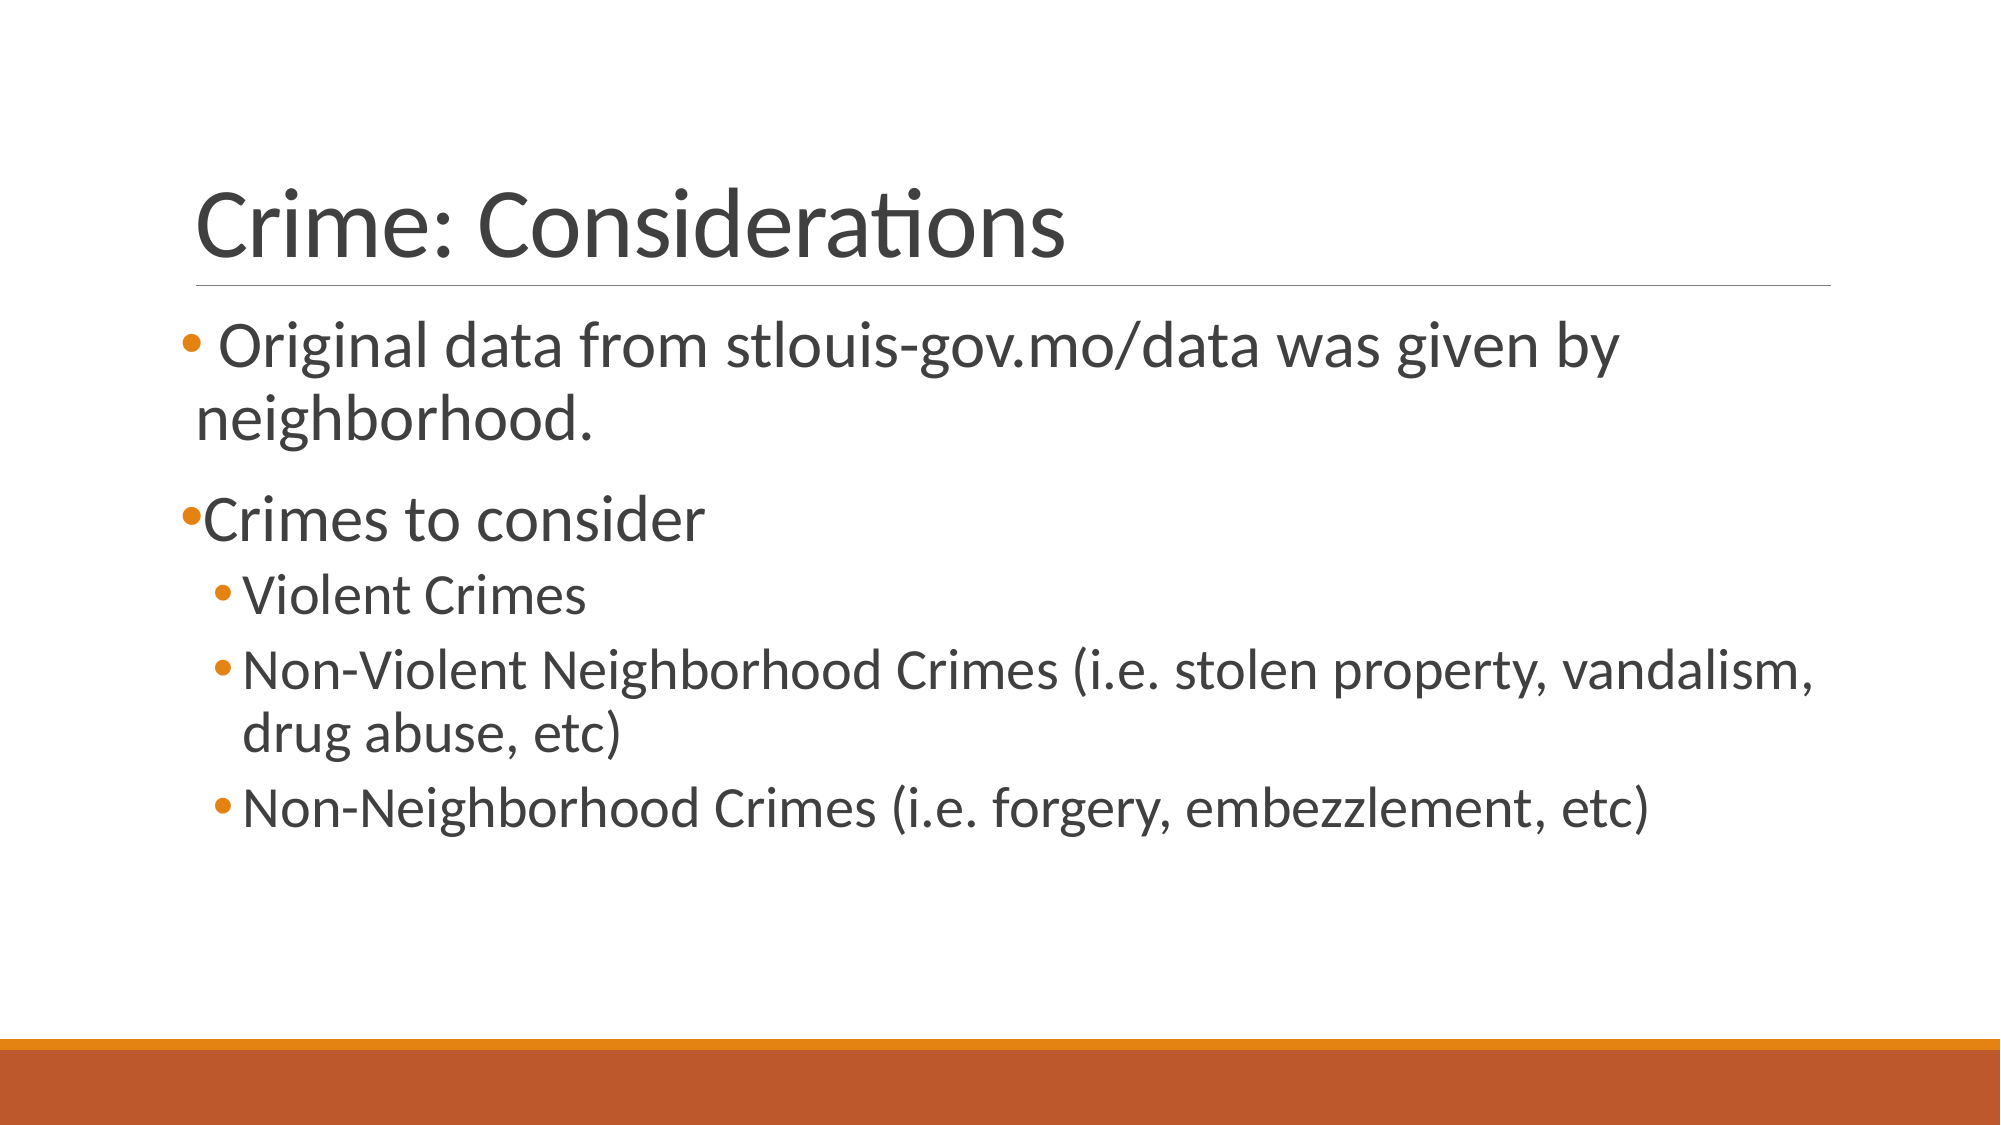

# Crime: Considerations
 Original data from stlouis-gov.mo/data was given by neighborhood.
Crimes to consider
Violent Crimes
Non-Violent Neighborhood Crimes (i.e. stolen property, vandalism, drug abuse, etc)
Non-Neighborhood Crimes (i.e. forgery, embezzlement, etc)